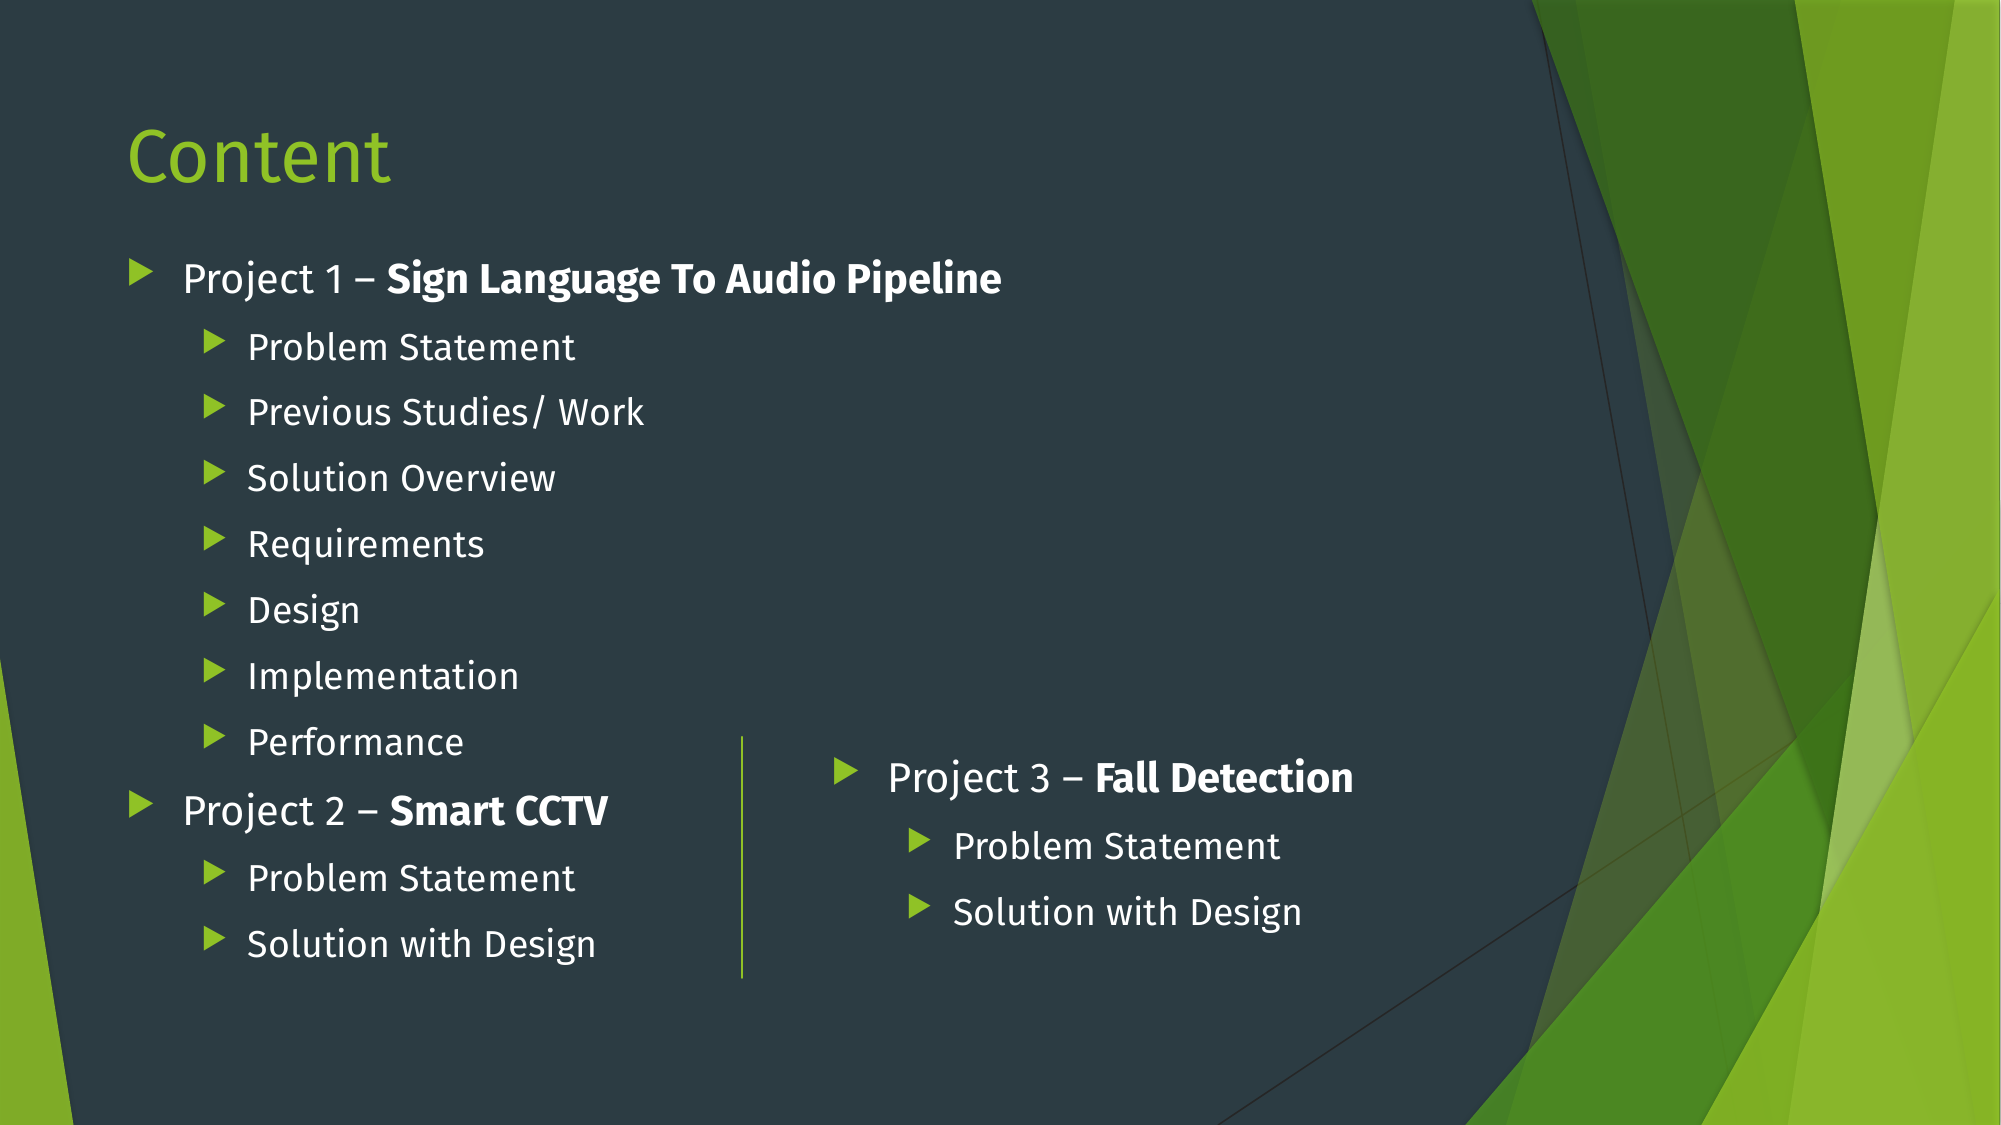

# Content
Project 1 – Sign Language To Audio Pipeline
Problem Statement
Previous Studies/ Work
Solution Overview
Requirements
Design
Implementation
Performance
Project 2 – Smart CCTV
Problem Statement
Solution with Design

Project 3 – Fall Detection
Problem Statement
Solution with Design